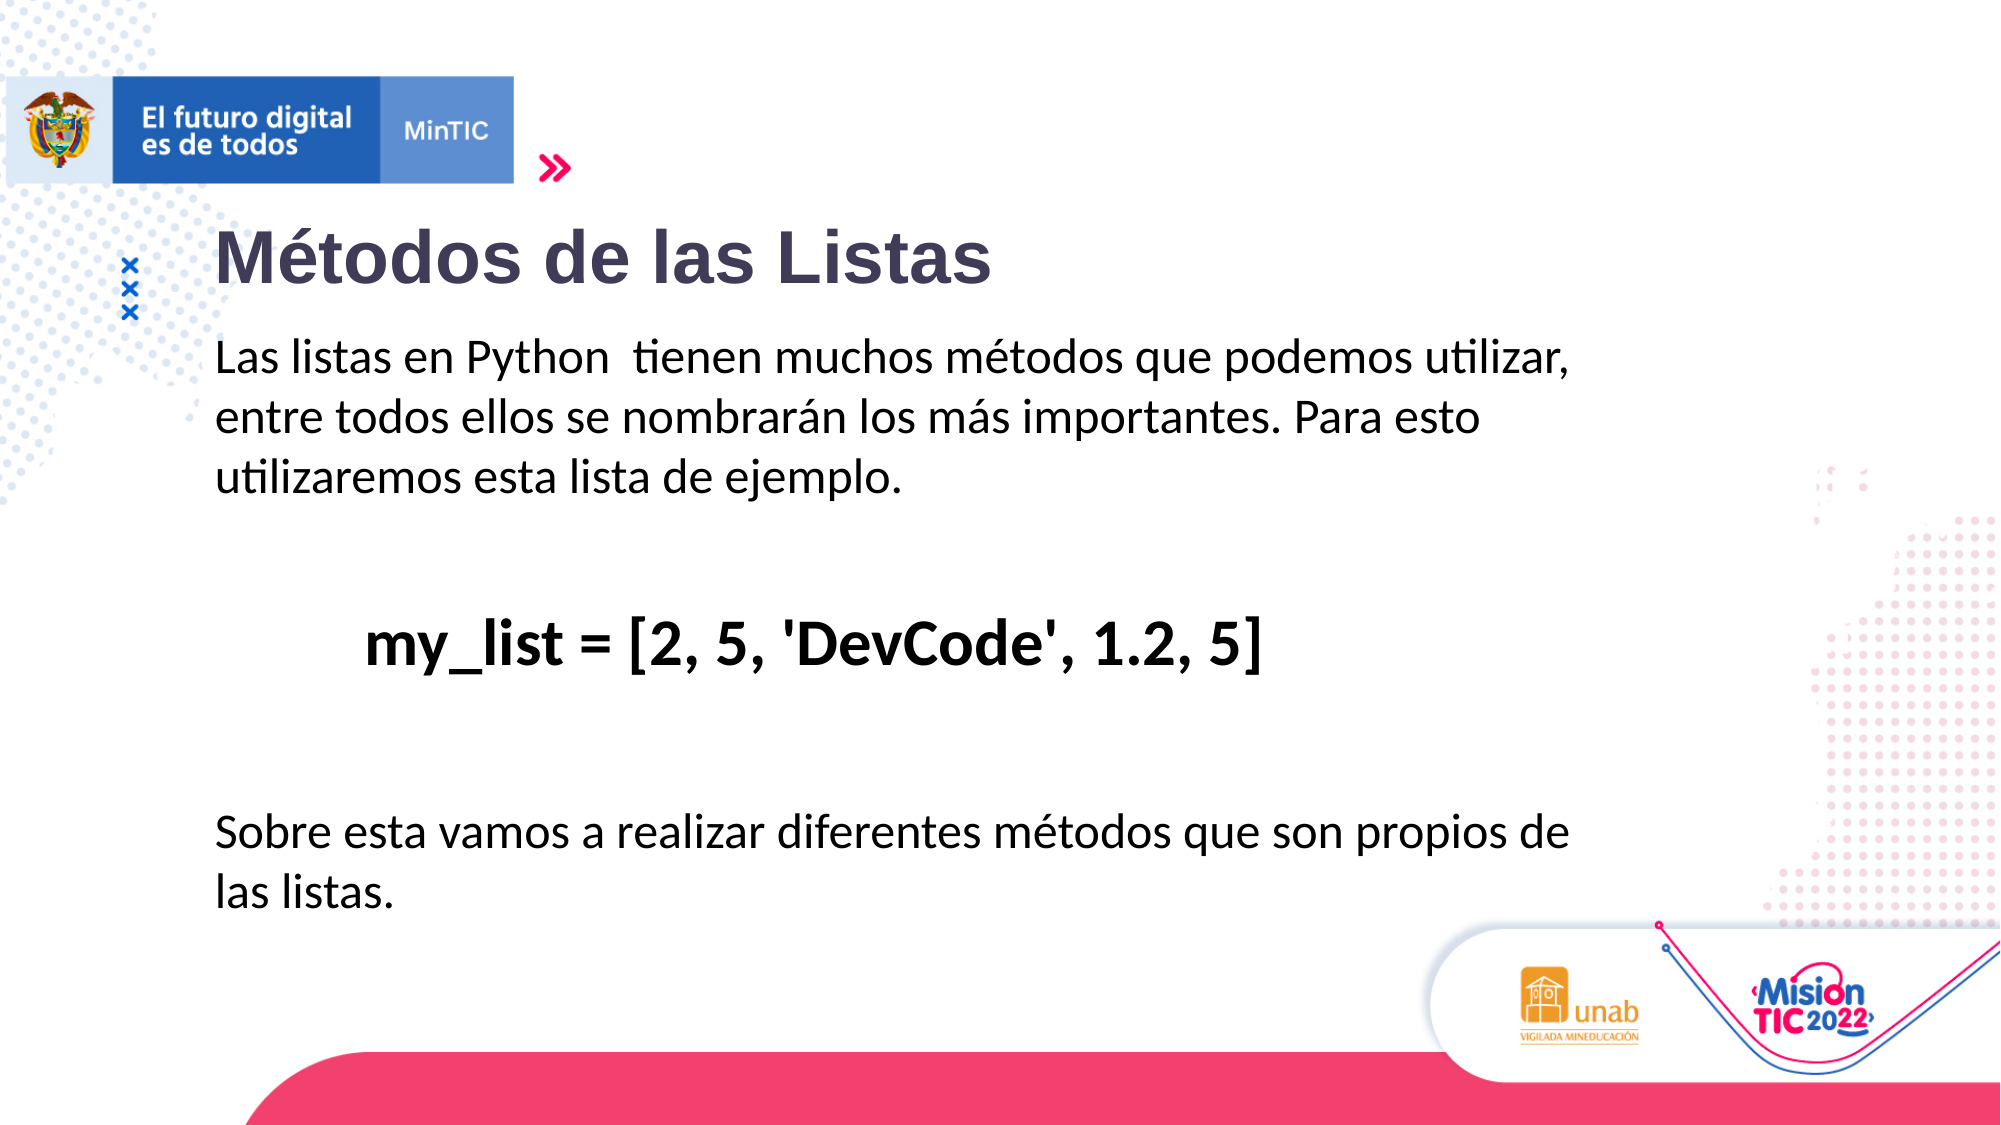

Métodos de las Listas
Las listas en Python  tienen muchos métodos que podemos utilizar, entre todos ellos se nombrarán los más importantes. Para esto utilizaremos esta lista de ejemplo.

	my_list = [2, 5, 'DevCode', 1.2, 5]

Sobre esta vamos a realizar diferentes métodos que son propios de las listas.